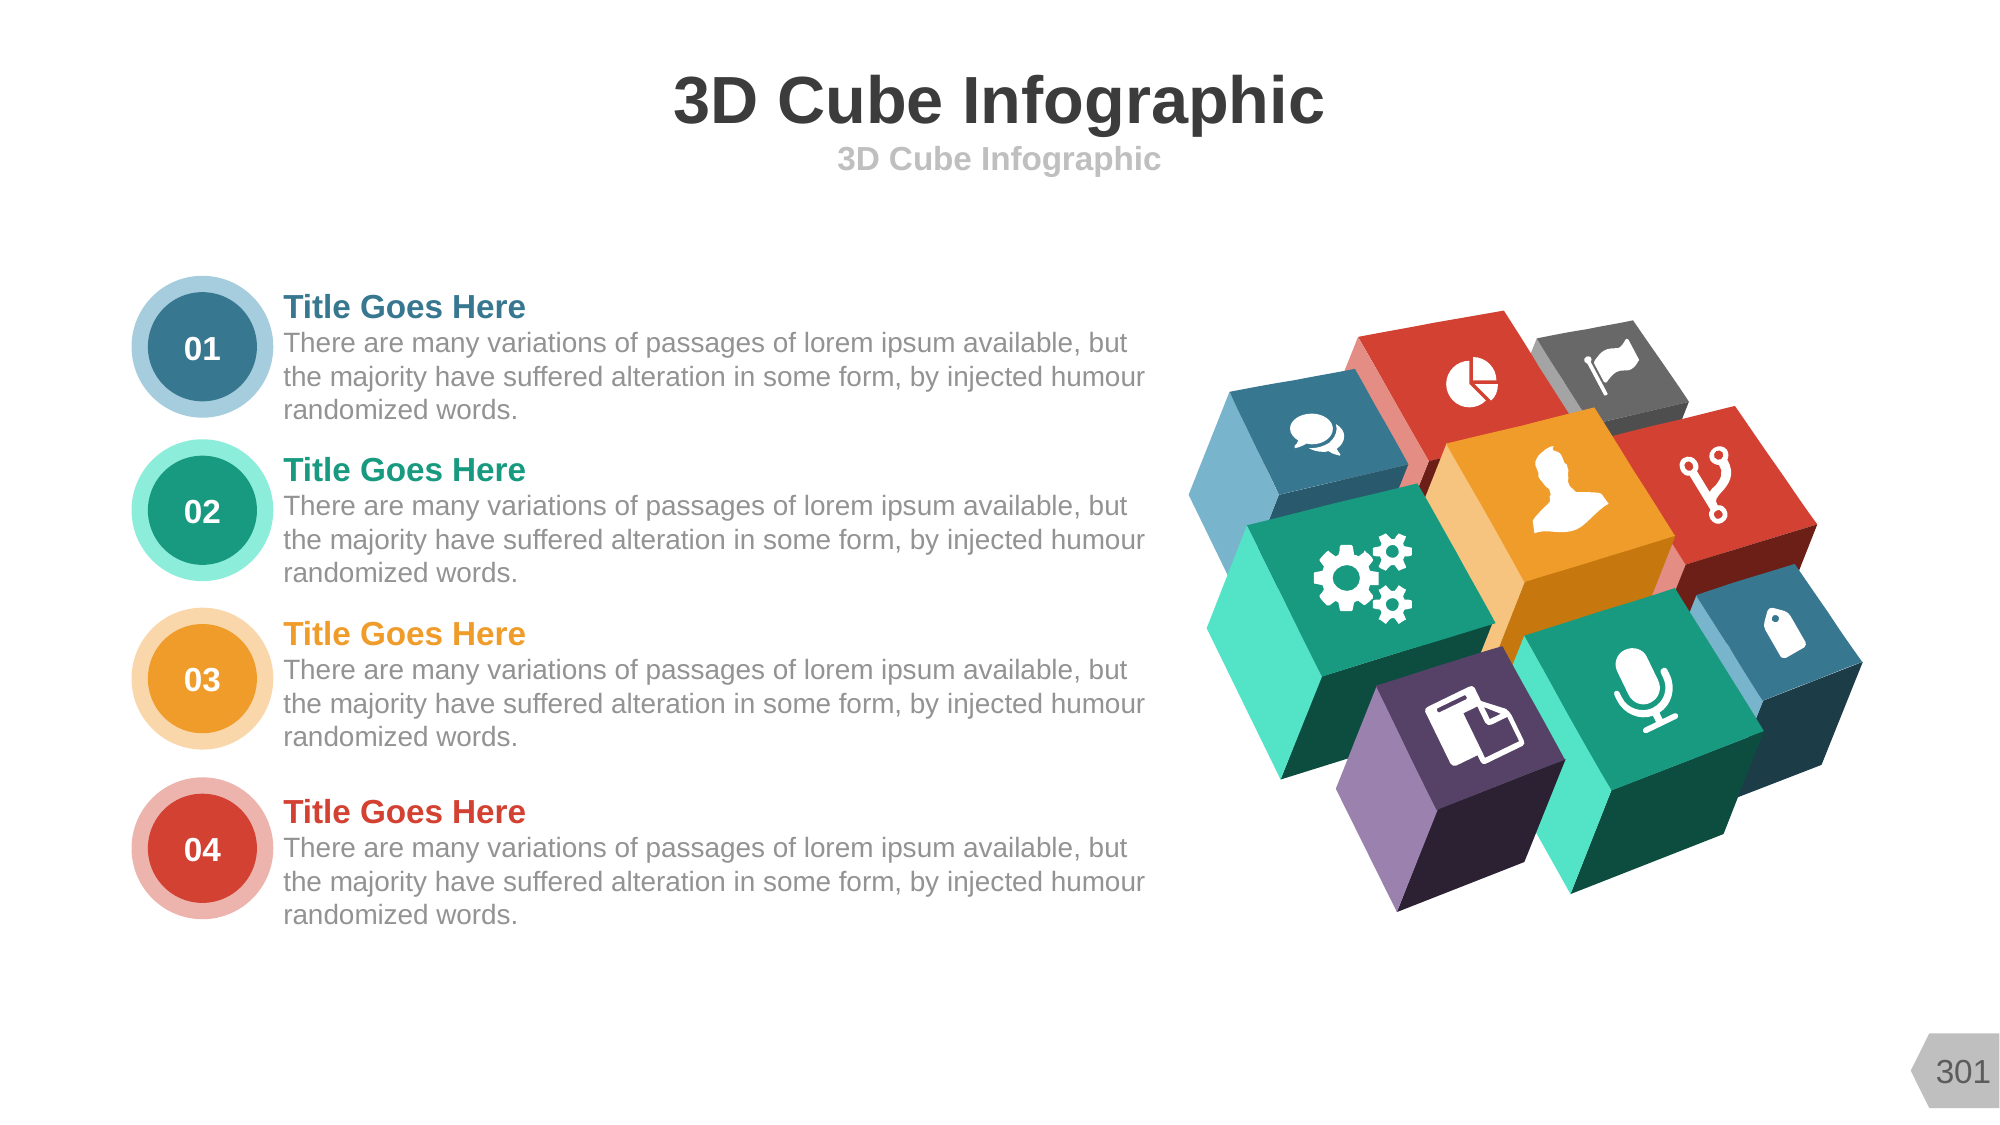

# 3D Cube Infographic
3D Cube Infographic

01
Title Goes Here
There are many variations of passages of lorem ipsum available, but the majority have suffered alteration in some form, by injected humour randomized words.

02
Title Goes Here
There are many variations of passages of lorem ipsum available, but the majority have suffered alteration in some form, by injected humour randomized words.

Title Goes Here
There are many variations of passages of lorem ipsum available, but the majority have suffered alteration in some form, by injected humour randomized words.

03

04
Title Goes Here
There are many variations of passages of lorem ipsum available, but the majority have suffered alteration in some form, by injected humour randomized words.